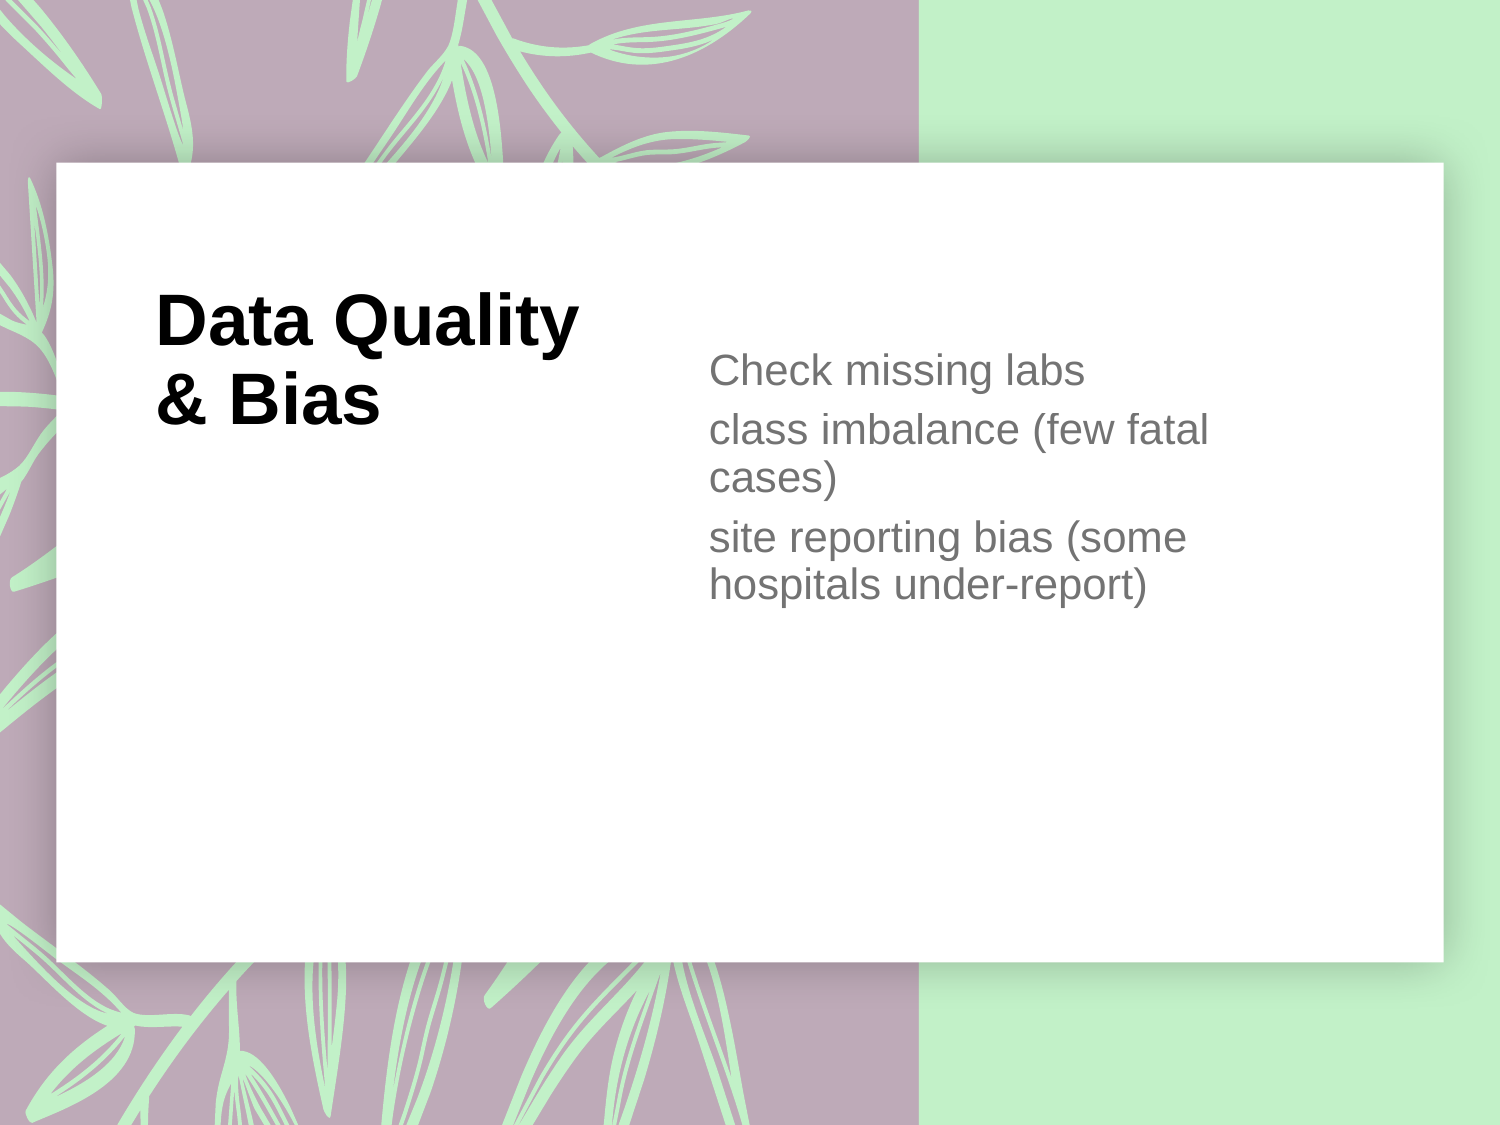

# Data Quality & Bias

Check missing labs
class imbalance (few fatal cases)
site reporting bias (some hospitals under-report)